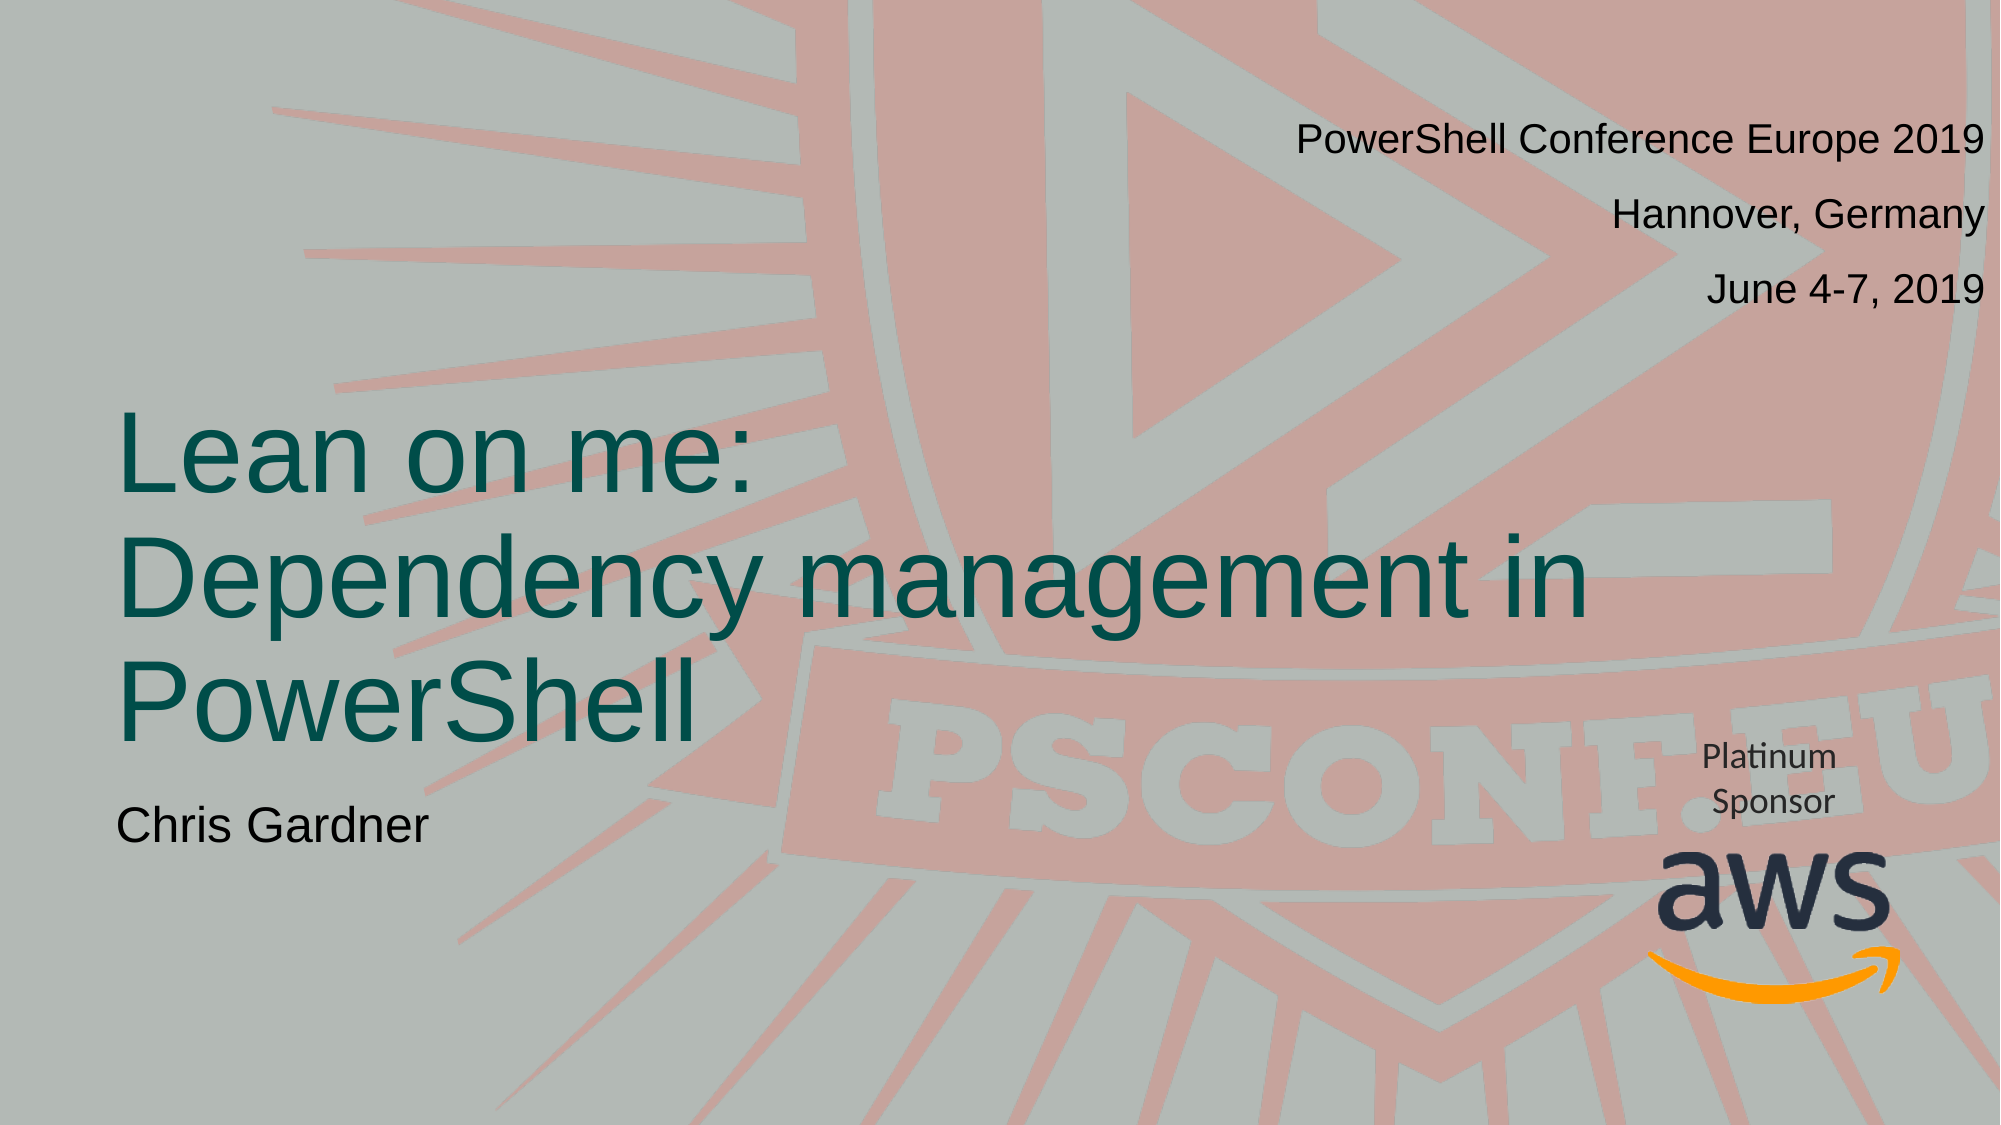

# Lean on me: Dependency management in PowerShell
Chris Gardner